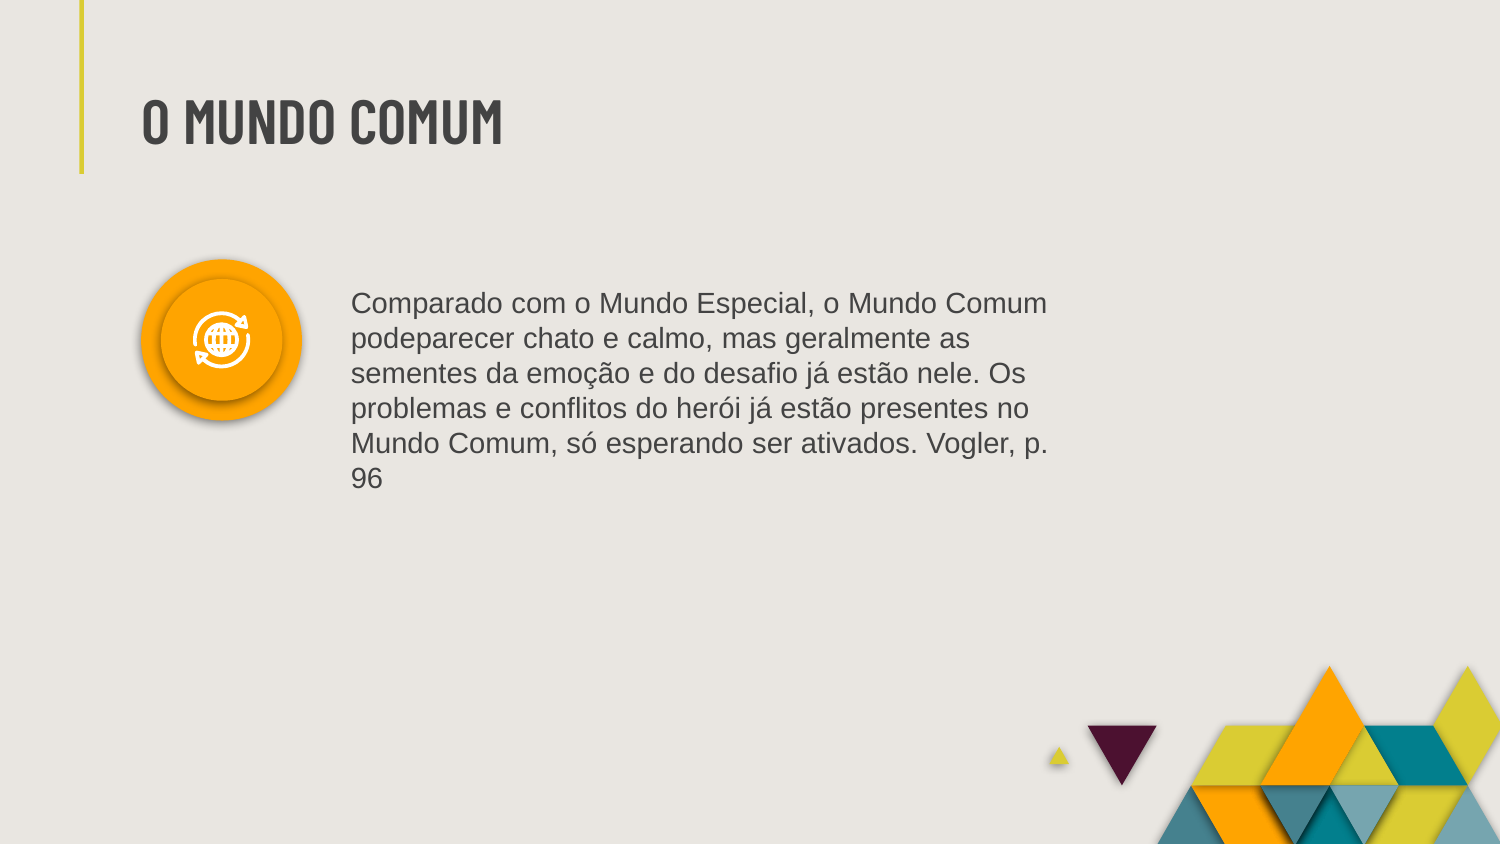

# O MUNDO COMUM

Comparado com o Mundo Especial, o Mundo Comum podeparecer chato e calmo, mas geralmente as sementes da emoção e do desafio já estão nele. Os problemas e conflitos do herói já estão presentes no Mundo Comum, só esperando ser ativados. Vogler, p. 96